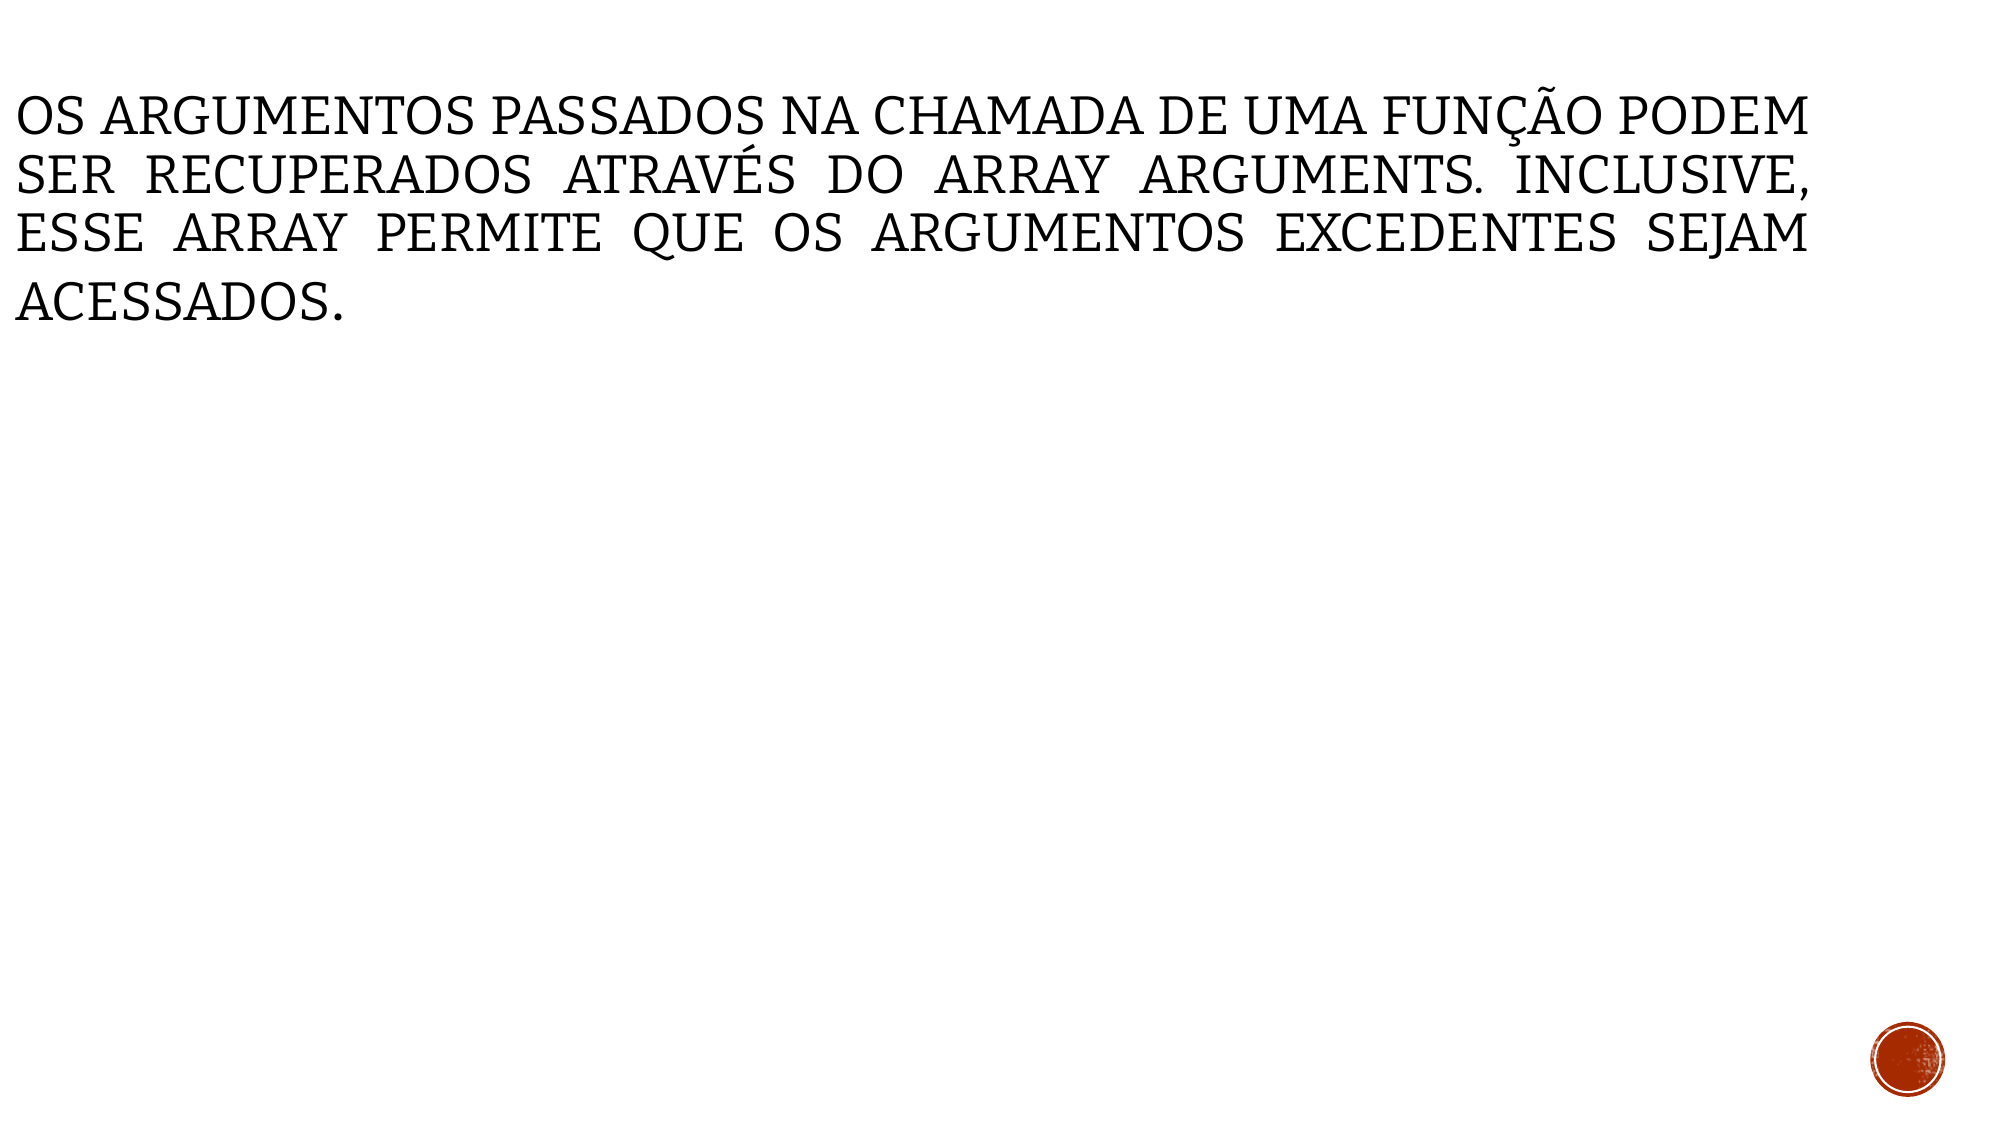

# Os argumentos passados na chamada de uma função podem ser recuperados através do array Arguments. Inclusive, esse array permite que os argumentos excedentes sejam acessados.